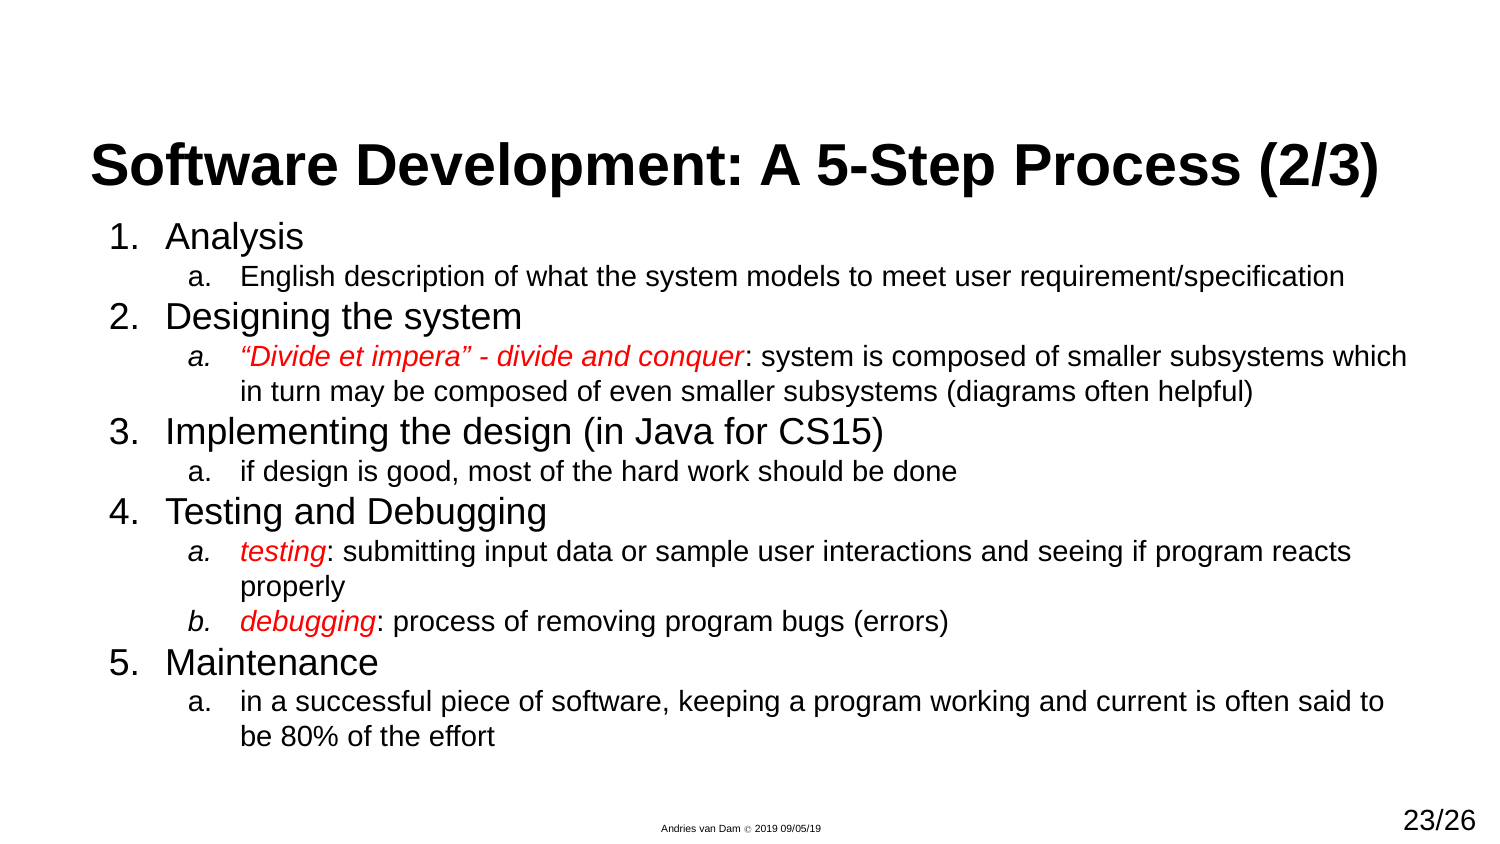

# Software Development: A 5-Step Process (2/3)
Analysis
English description of what the system models to meet user requirement/specification
Designing the system
“Divide et impera” - divide and conquer: system is composed of smaller subsystems which in turn may be composed of even smaller subsystems (diagrams often helpful)
Implementing the design (in Java for CS15)
if design is good, most of the hard work should be done
Testing and Debugging
testing: submitting input data or sample user interactions and seeing if program reacts properly
debugging: process of removing program bugs (errors)
Maintenance
in a successful piece of software, keeping a program working and current is often said to be 80% of the effort
23/26